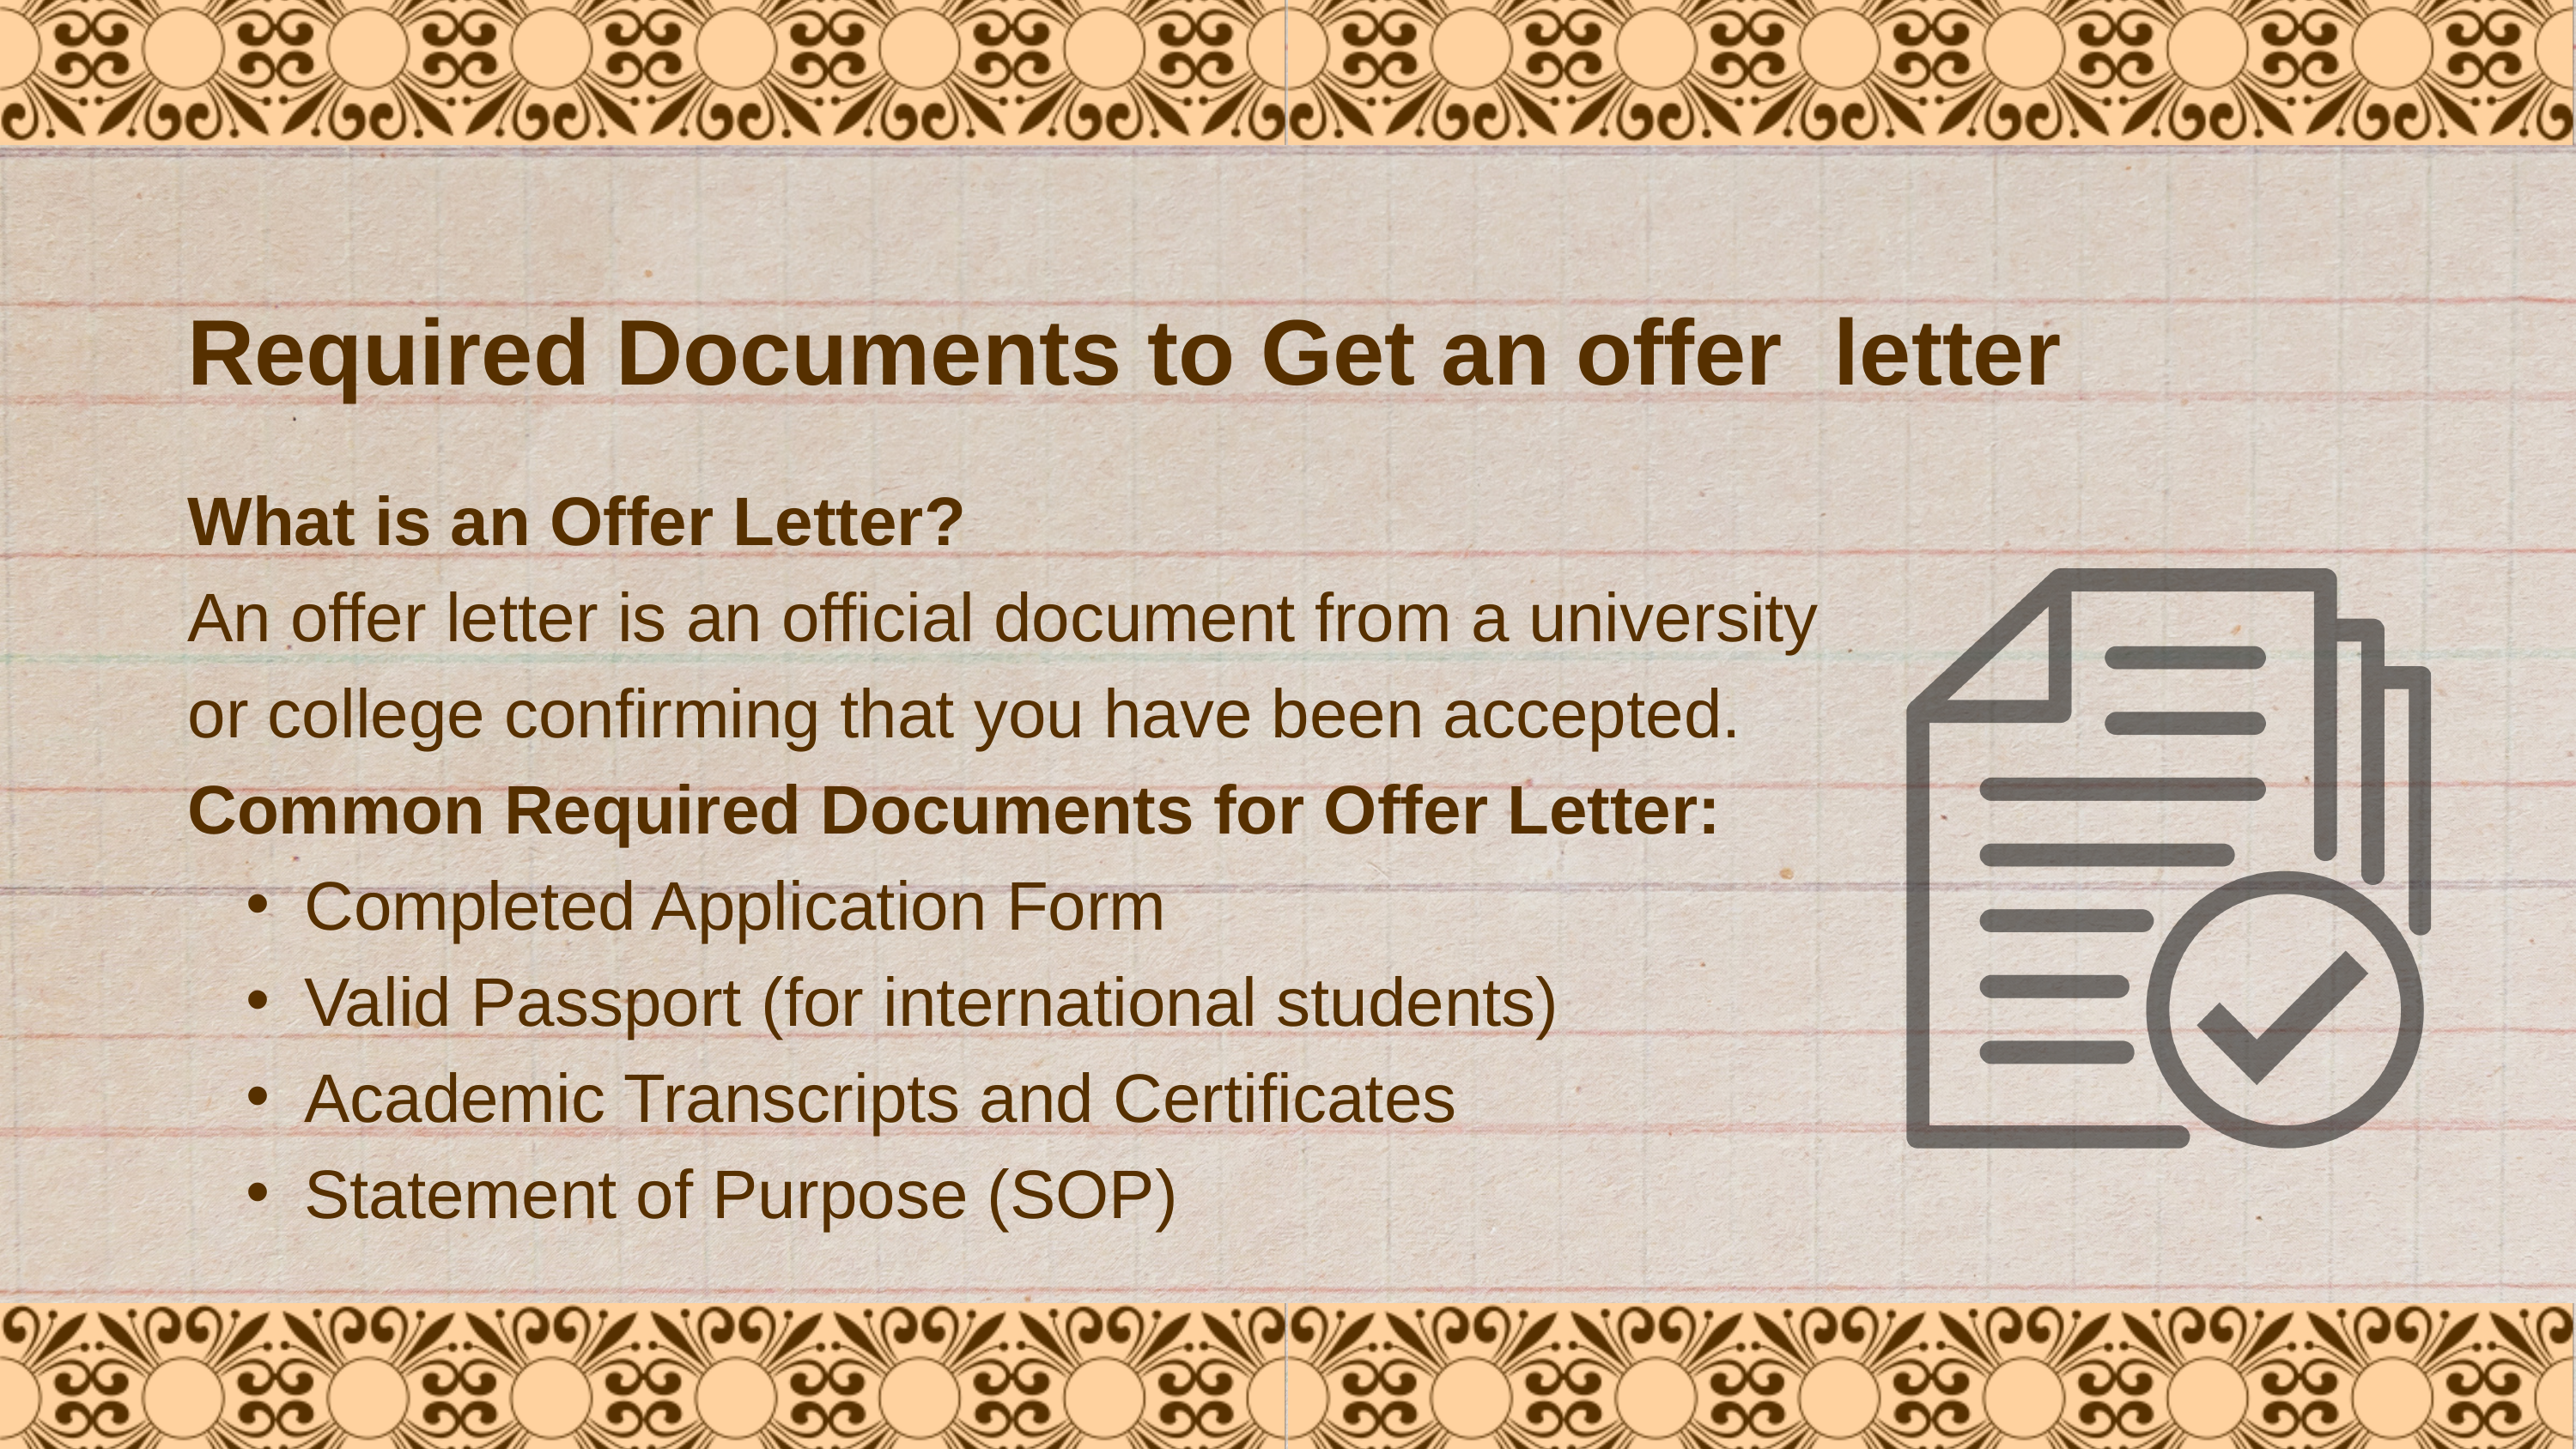

Required Documents to Get an offer  letter
What is an Offer Letter?
An offer letter is an official document from a university or college confirming that you have been accepted.
Common Required Documents for Offer Letter:
Completed Application Form
Valid Passport (for international students)
Academic Transcripts and Certificates
Statement of Purpose (SOP)